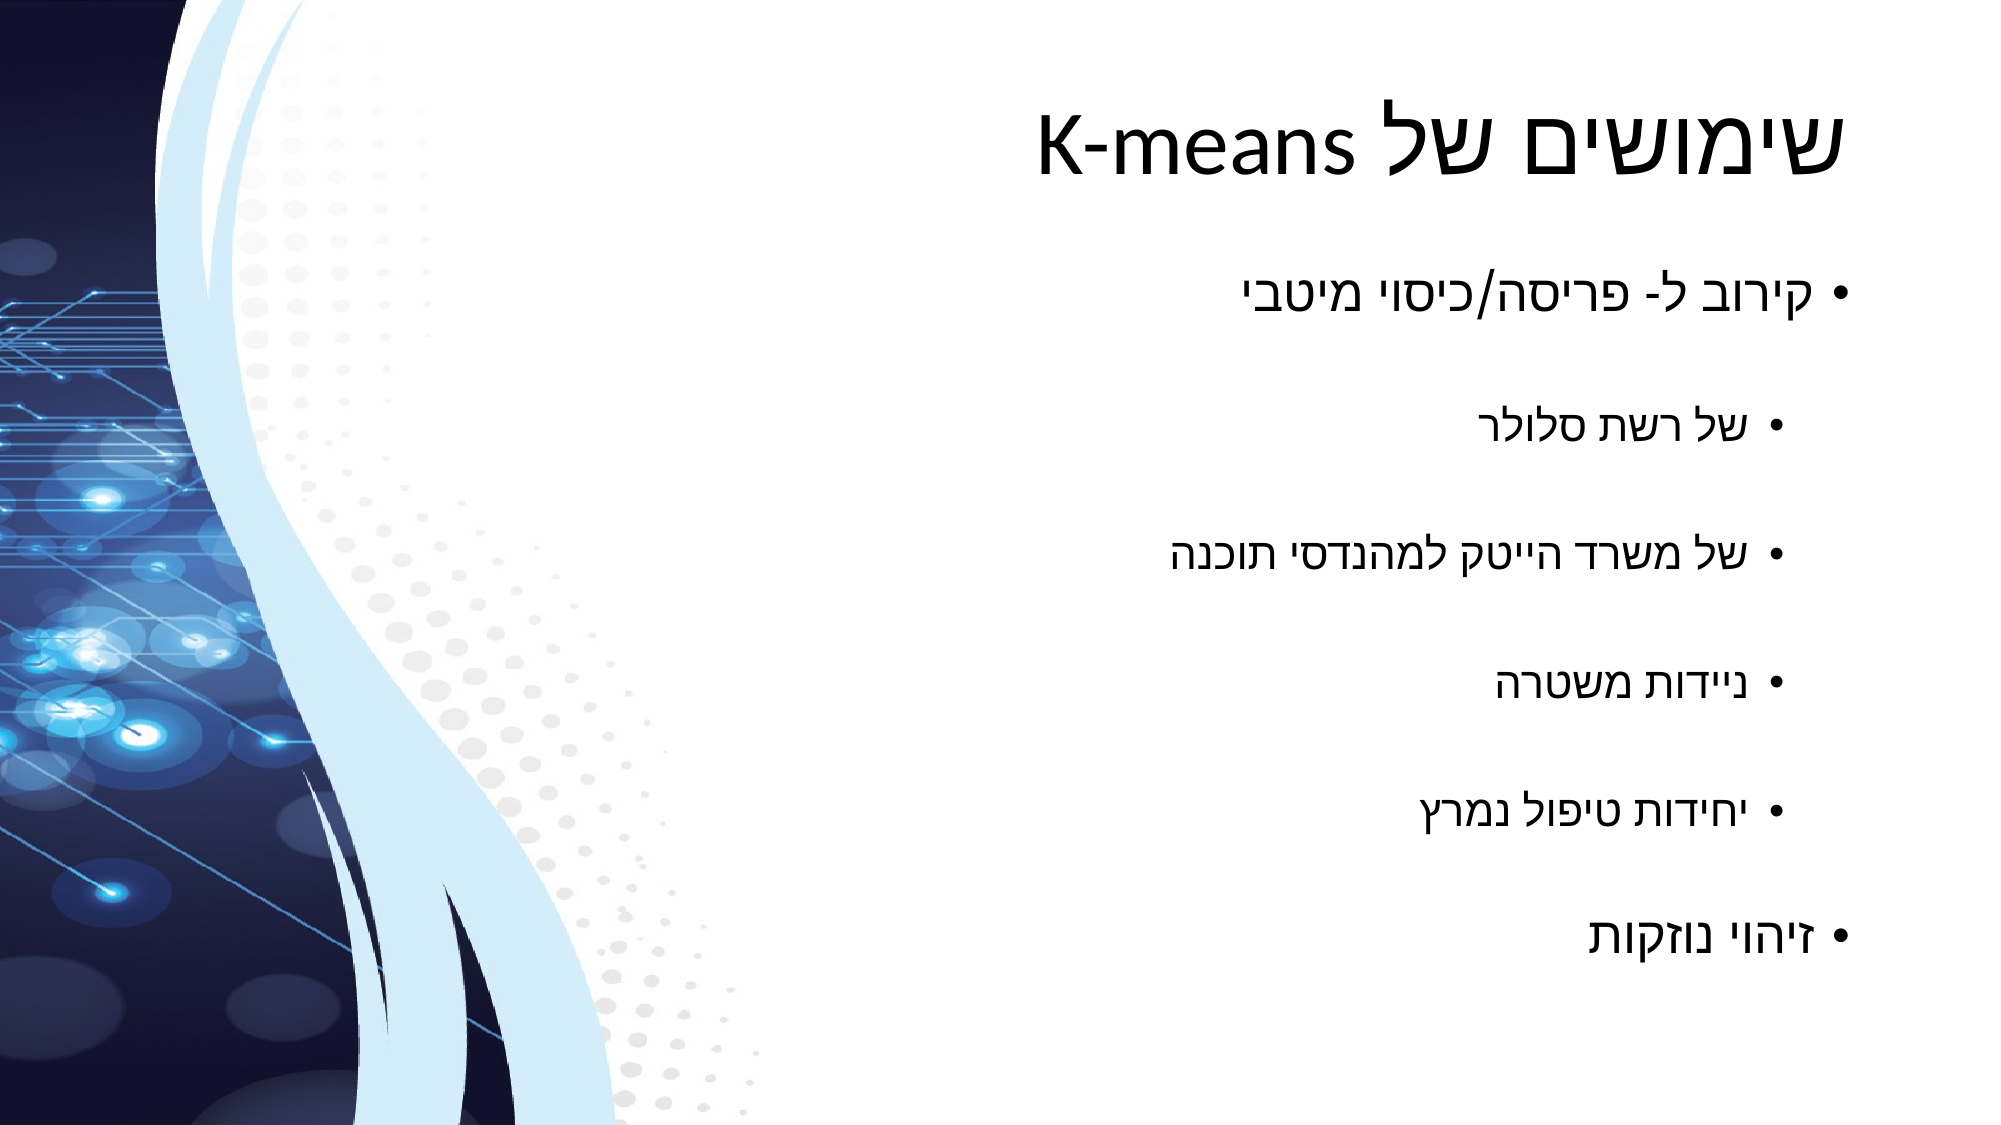

# שימושים של K-means
קירוב ל- פריסה/כיסוי מיטבי

של רשת סלולר

של משרד הייטק למהנדסי תוכנה

ניידות משטרה

יחידות טיפול נמרץ

זיהוי נוזקות